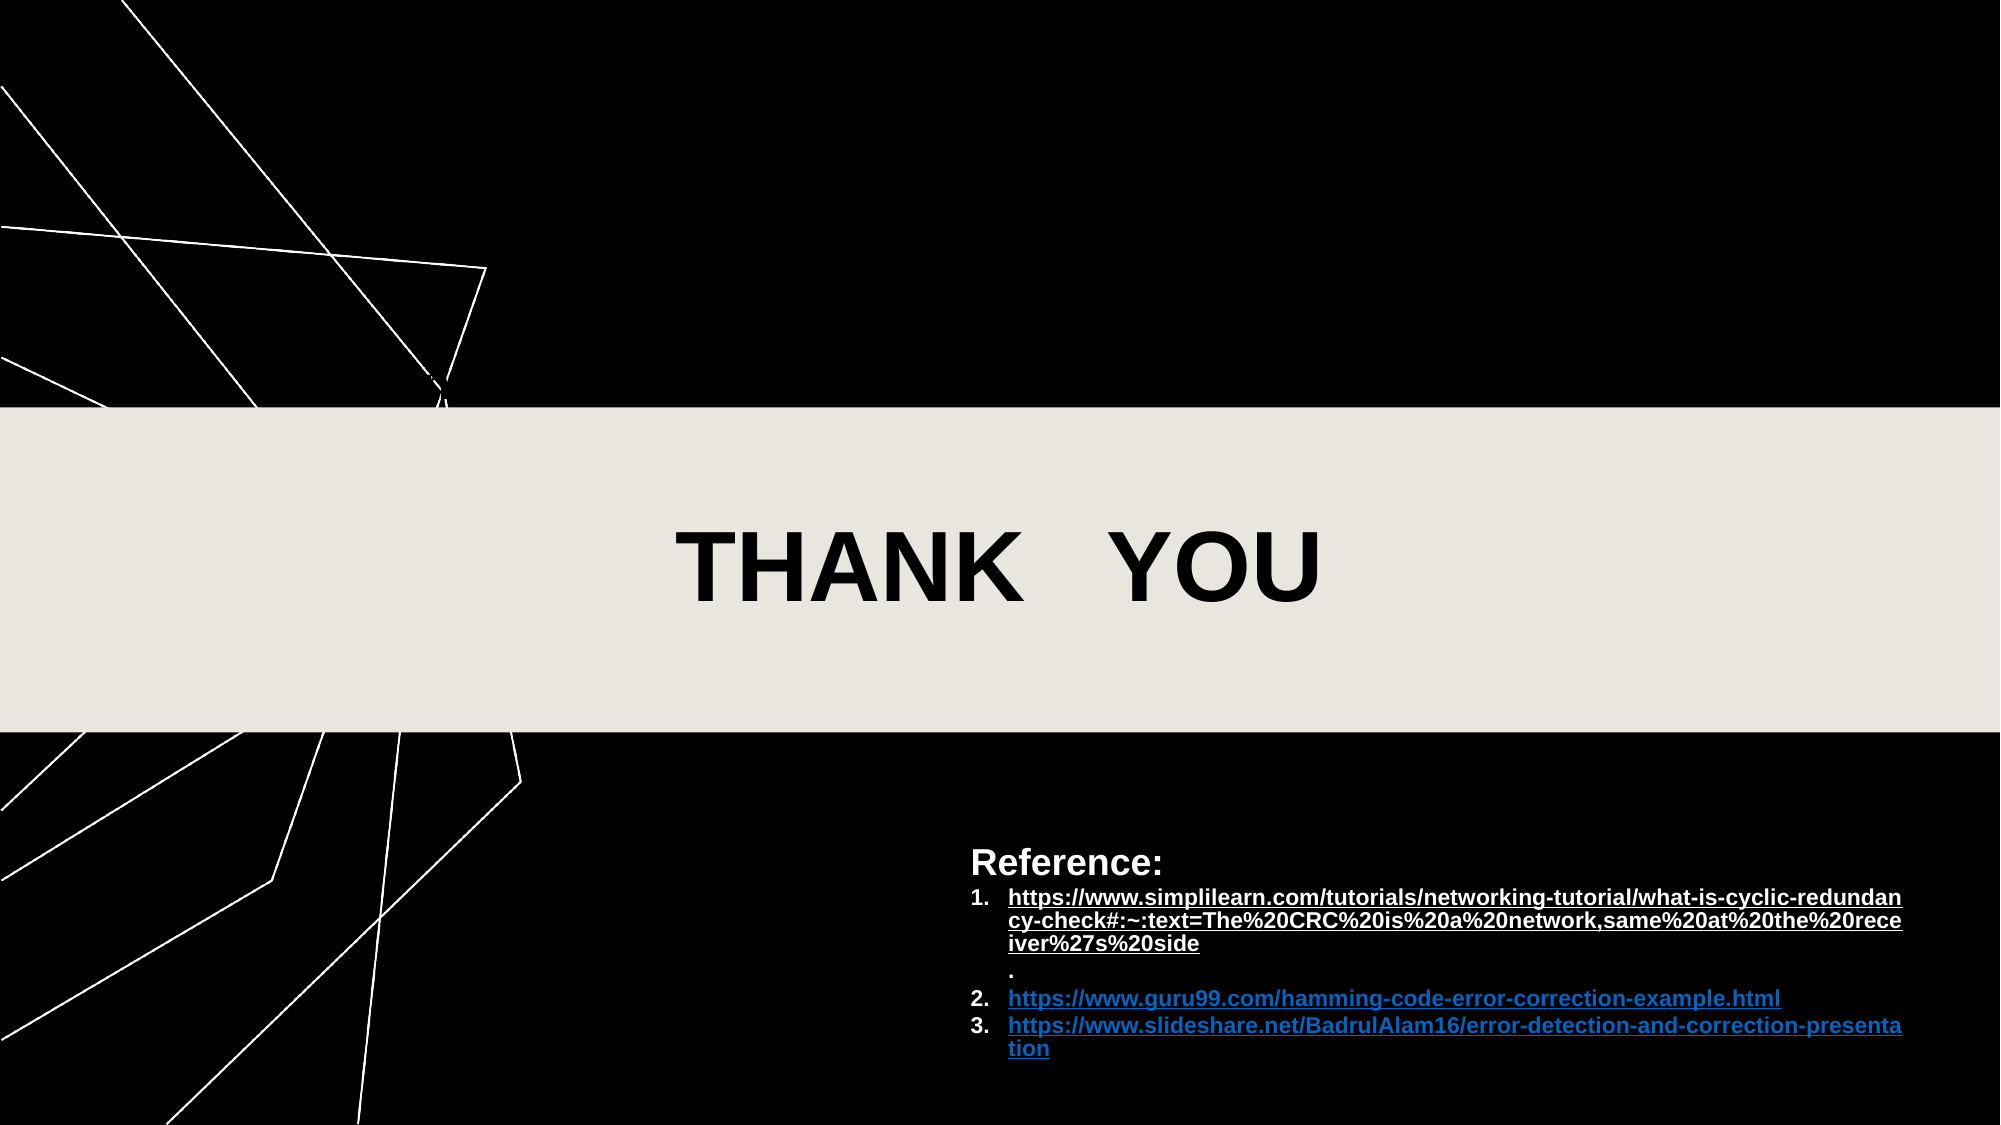

Sender Side:
Receiver Side:

THANK   YOU
Reference:
https://www.simplilearn.com/tutorials/networking-tutorial/what-is-cyclic-redundancy-check#:~:text=The%20CRC%20is%20a%20network,same%20at%20the%20receiver%27s%20side.
https://www.guru99.com/hamming-code-error-correction-example.html
https://www.slideshare.net/BadrulAlam16/error-detection-and-correction-presentation